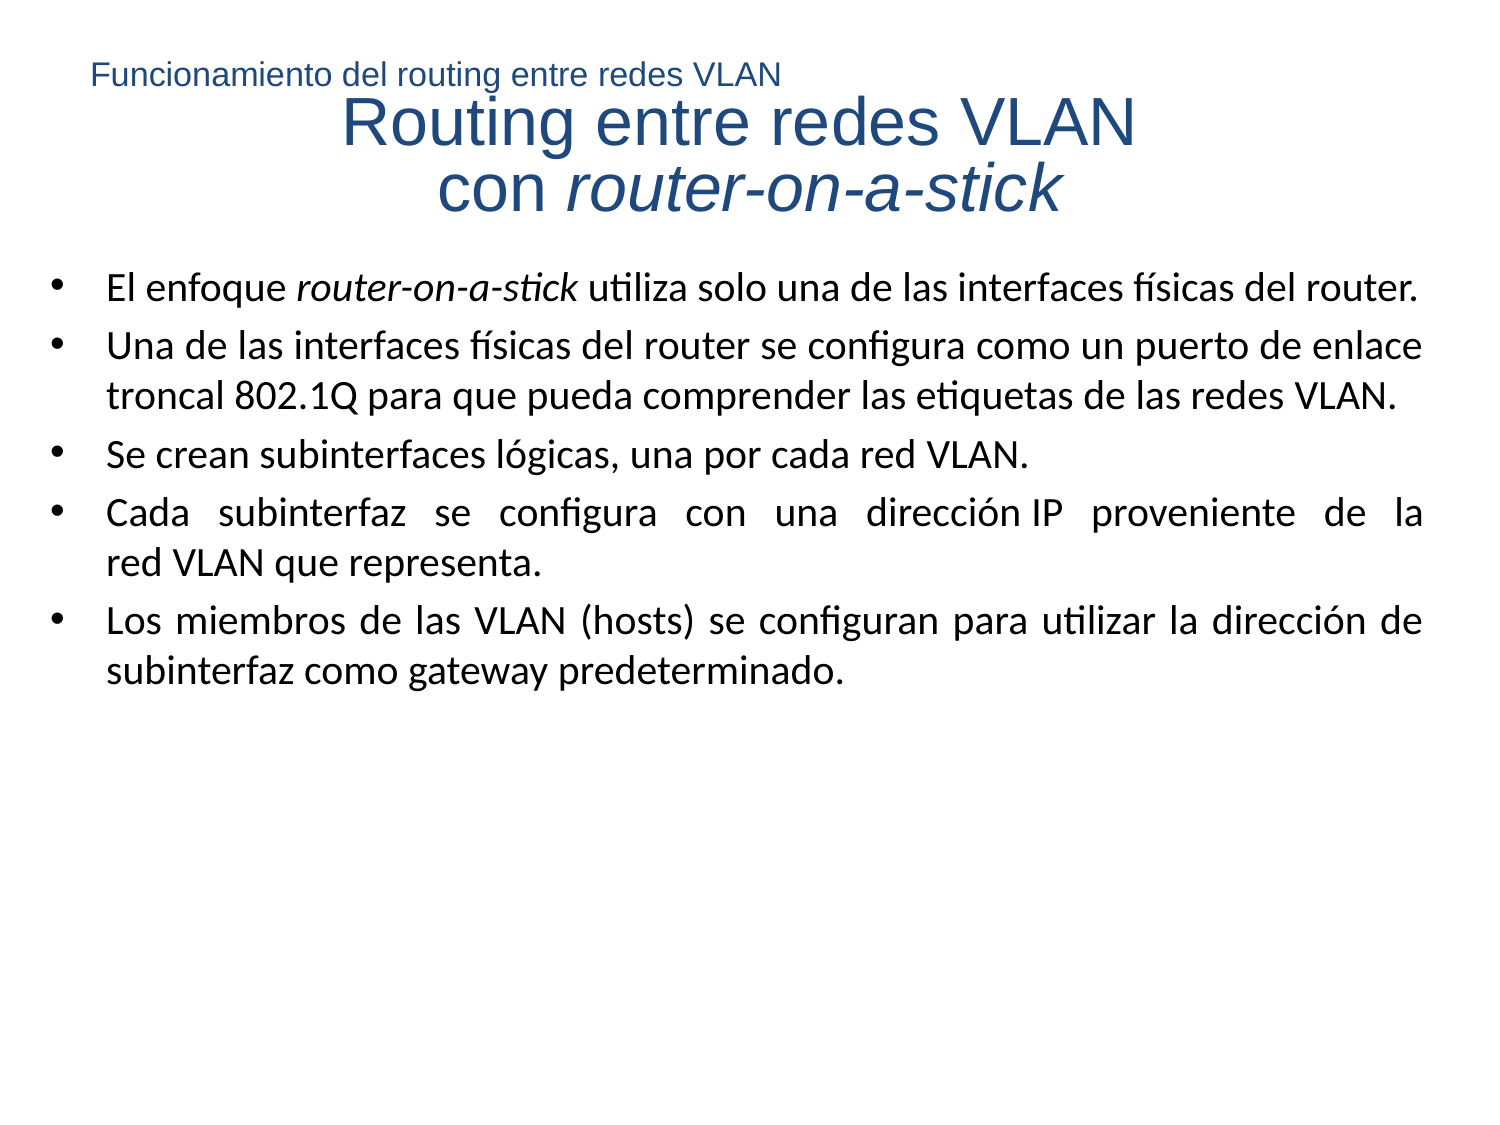

# Funcionamiento del routing entre redes VLAN
Routing entre redes VLAN
con router-on-a-stick
El enfoque router-on-a-stick utiliza solo una de las interfaces físicas del router.
Una de las interfaces físicas del router se configura como un puerto de enlace troncal 802.1Q para que pueda comprender las etiquetas de las redes VLAN.
Se crean subinterfaces lógicas, una por cada red VLAN.
Cada subinterfaz se configura con una dirección IP proveniente de la red VLAN que representa.
Los miembros de las VLAN (hosts) se configuran para utilizar la dirección de subinterfaz como gateway predeterminado.